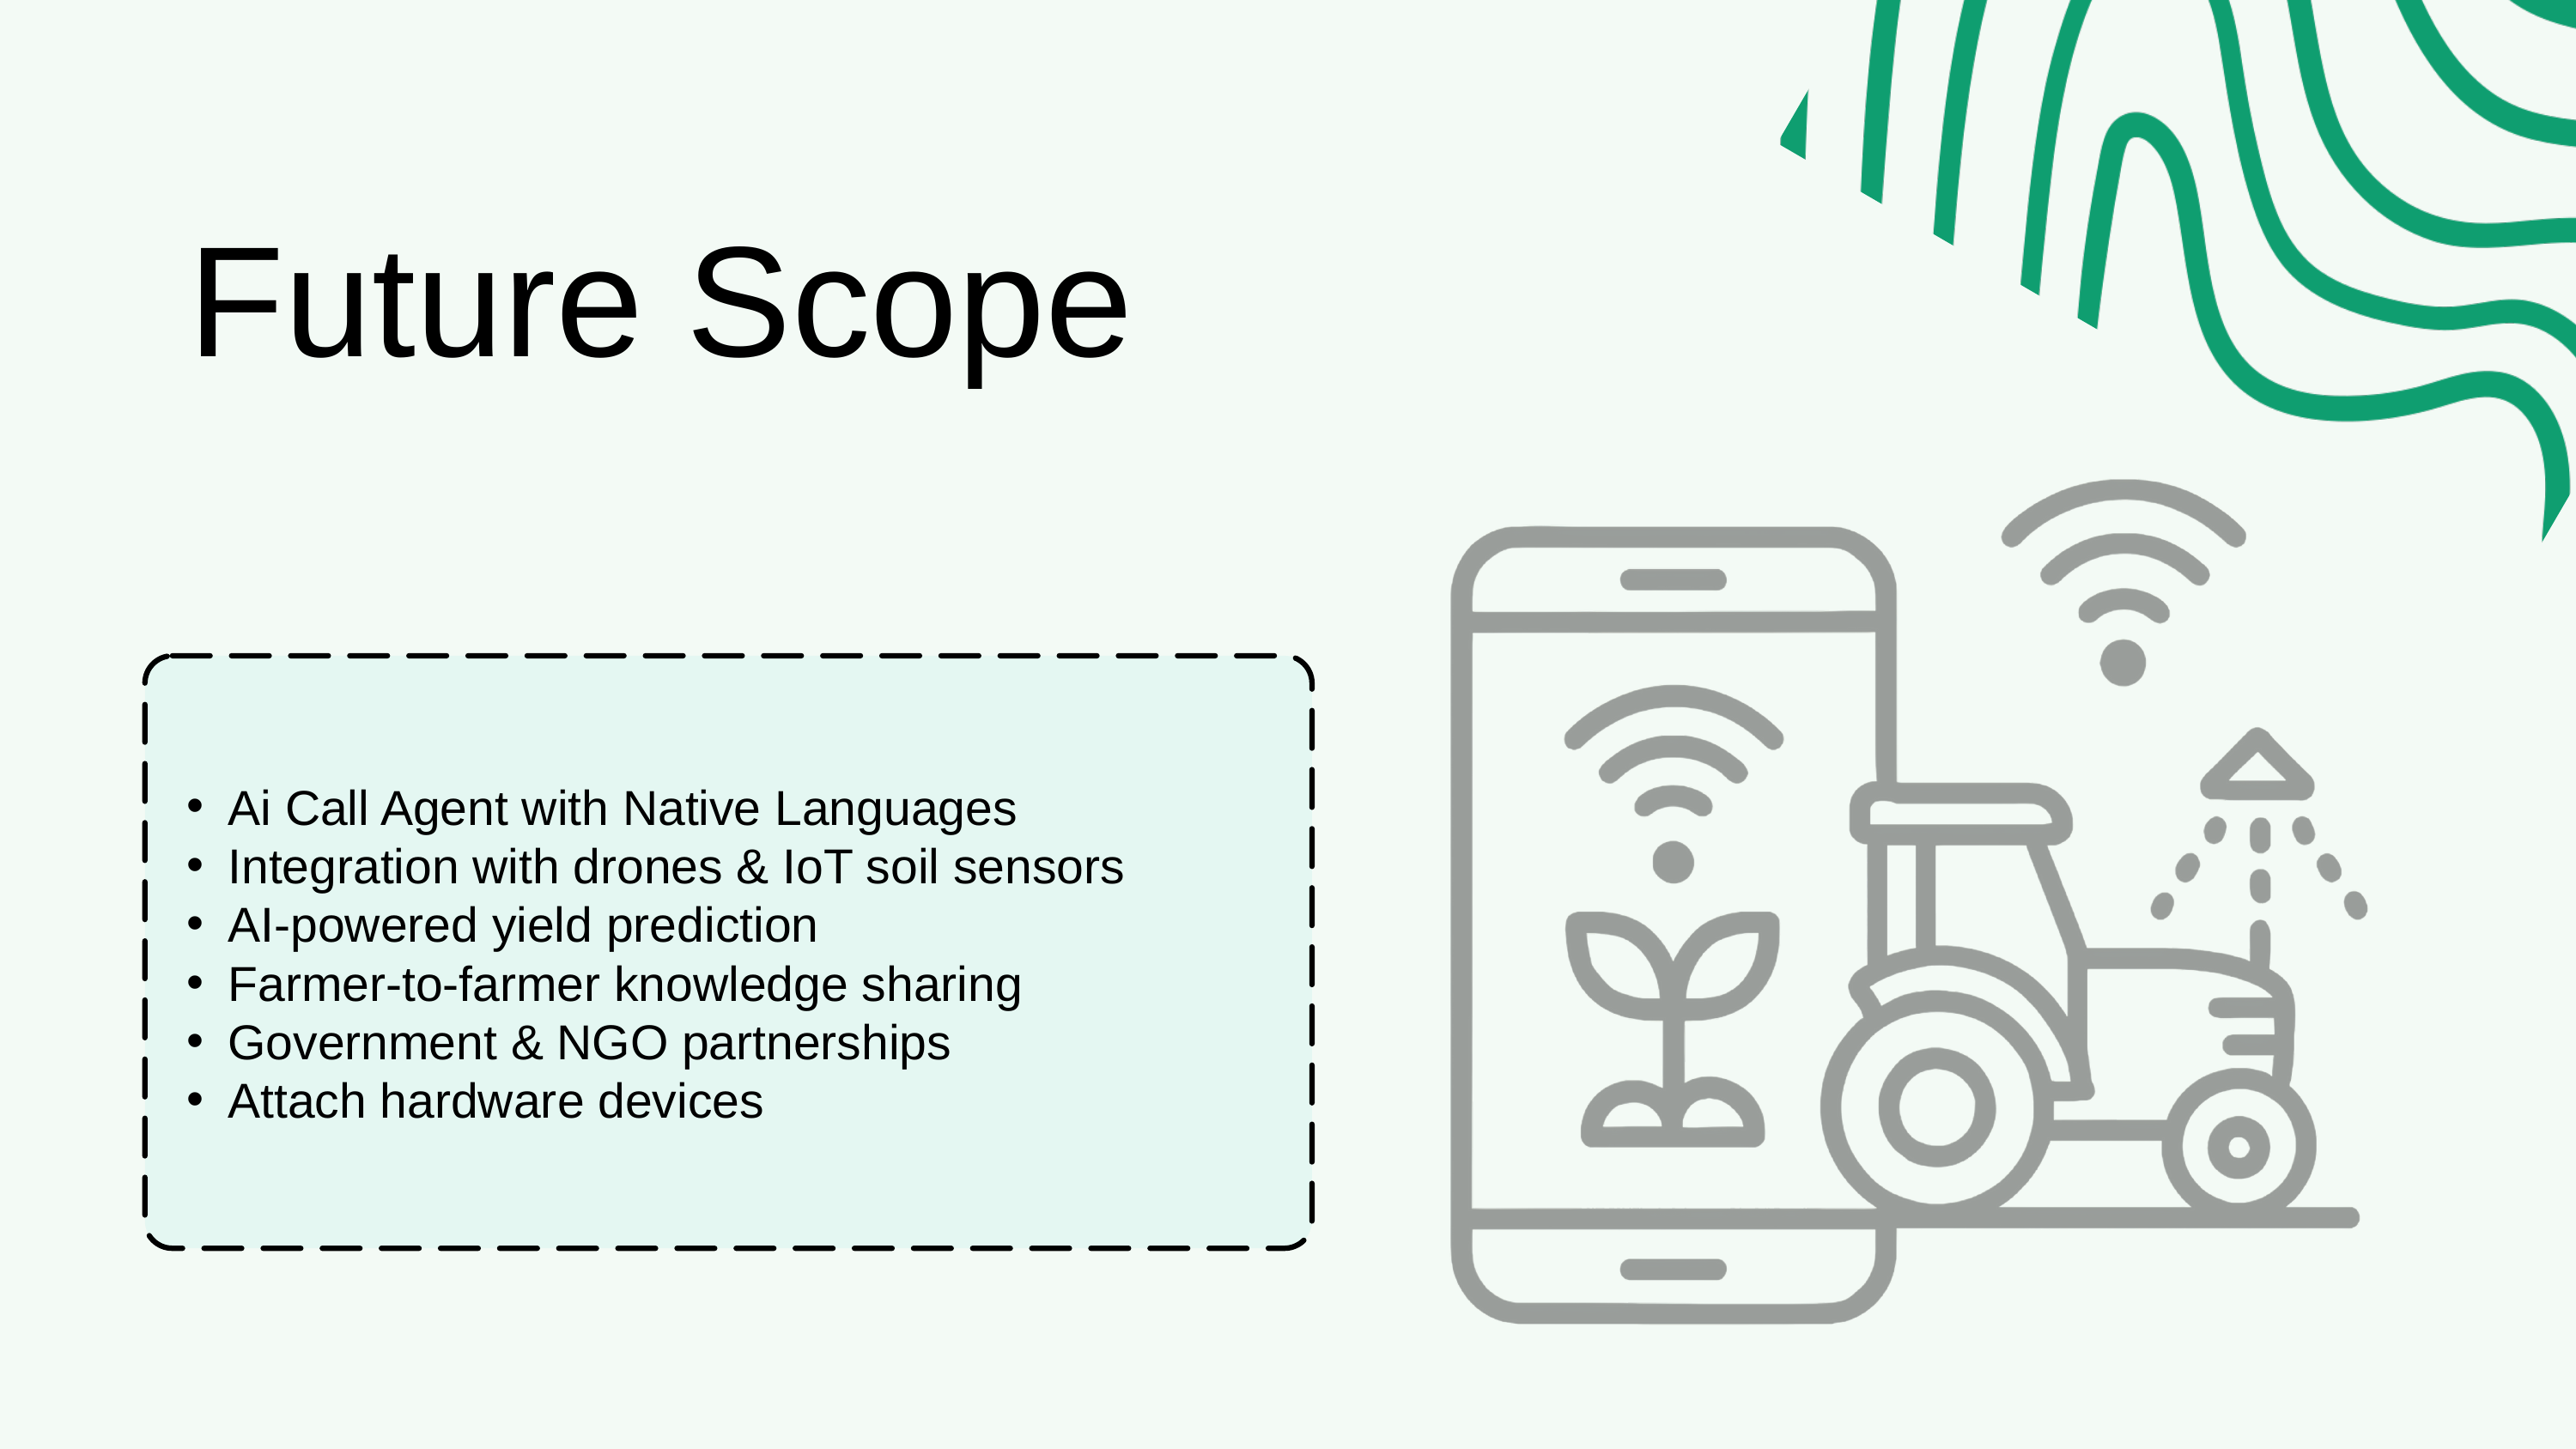

Future Scope

Ai Call Agent with Native Languages
Integration with drones & IoT soil sensors
AI-powered yield prediction
Farmer-to-farmer knowledge sharing
Government & NGO partnerships
Attach hardware devices